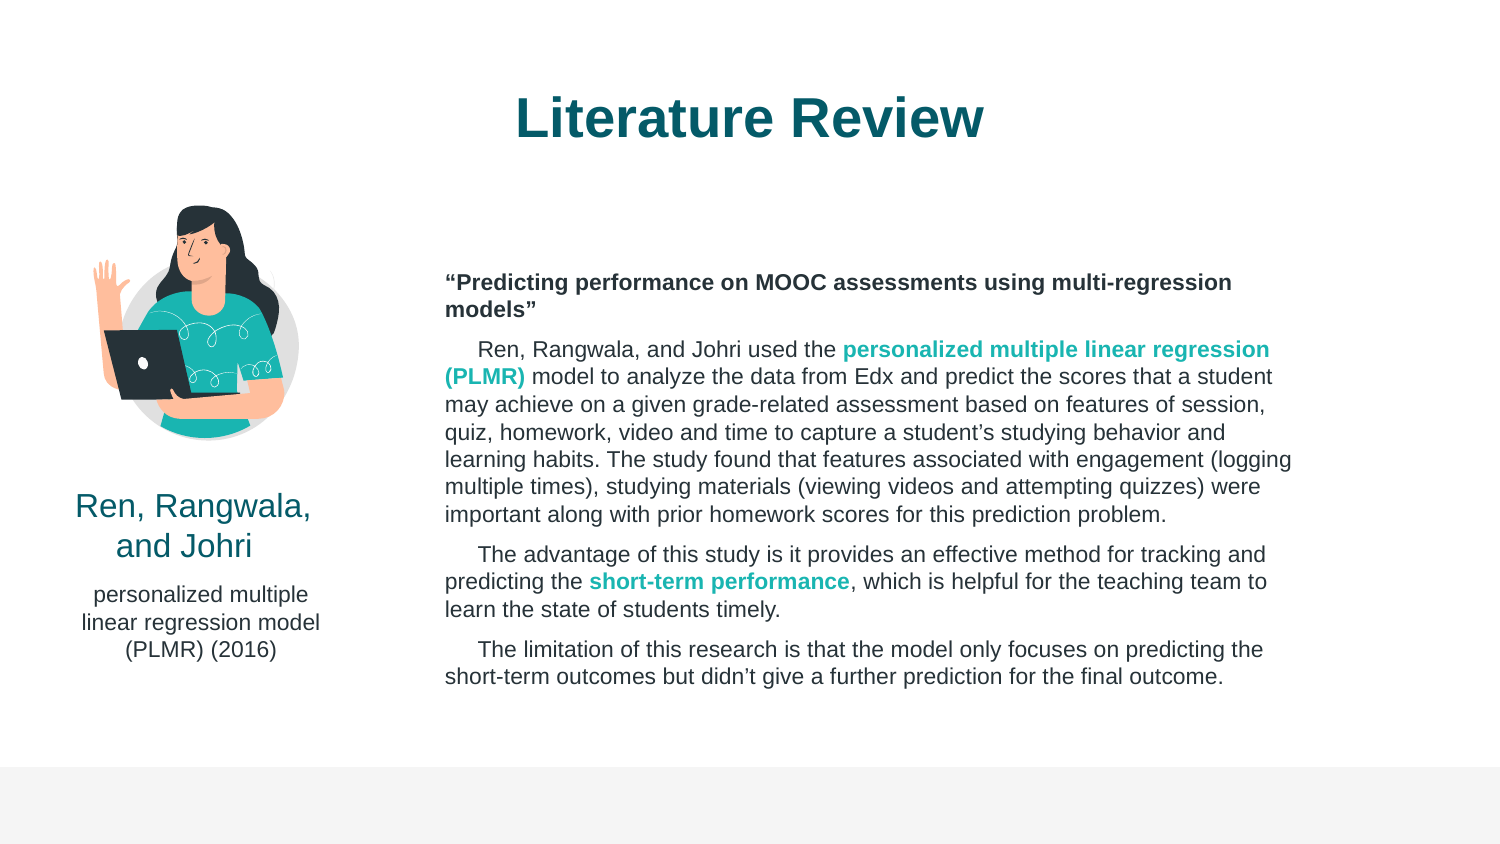

# Literature Review
“Predicting performance on MOOC assessments using multi-regression models”
     Ren, Rangwala, and Johri used the personalized multiple linear regression (PLMR) model to analyze the data from Edx and predict the scores that a student may achieve on a given grade-related assessment based on features of session, quiz, homework, video and time to capture a student’s studying behavior and learning habits. The study found that features associated with engagement (logging multiple times), studying materials (viewing videos and attempting quizzes) were important along with prior homework scores for this prediction problem.
     The advantage of this study is it provides an effective method for tracking and predicting the short-term performance, which is helpful for the teaching team to learn the state of students timely.
     The limitation of this research is that the model only focuses on predicting the short-term outcomes but didn’t give a further prediction for the final outcome.

 Ren, Rangwala, and Johri
personalized multiple linear regression model (PLMR) (2016)